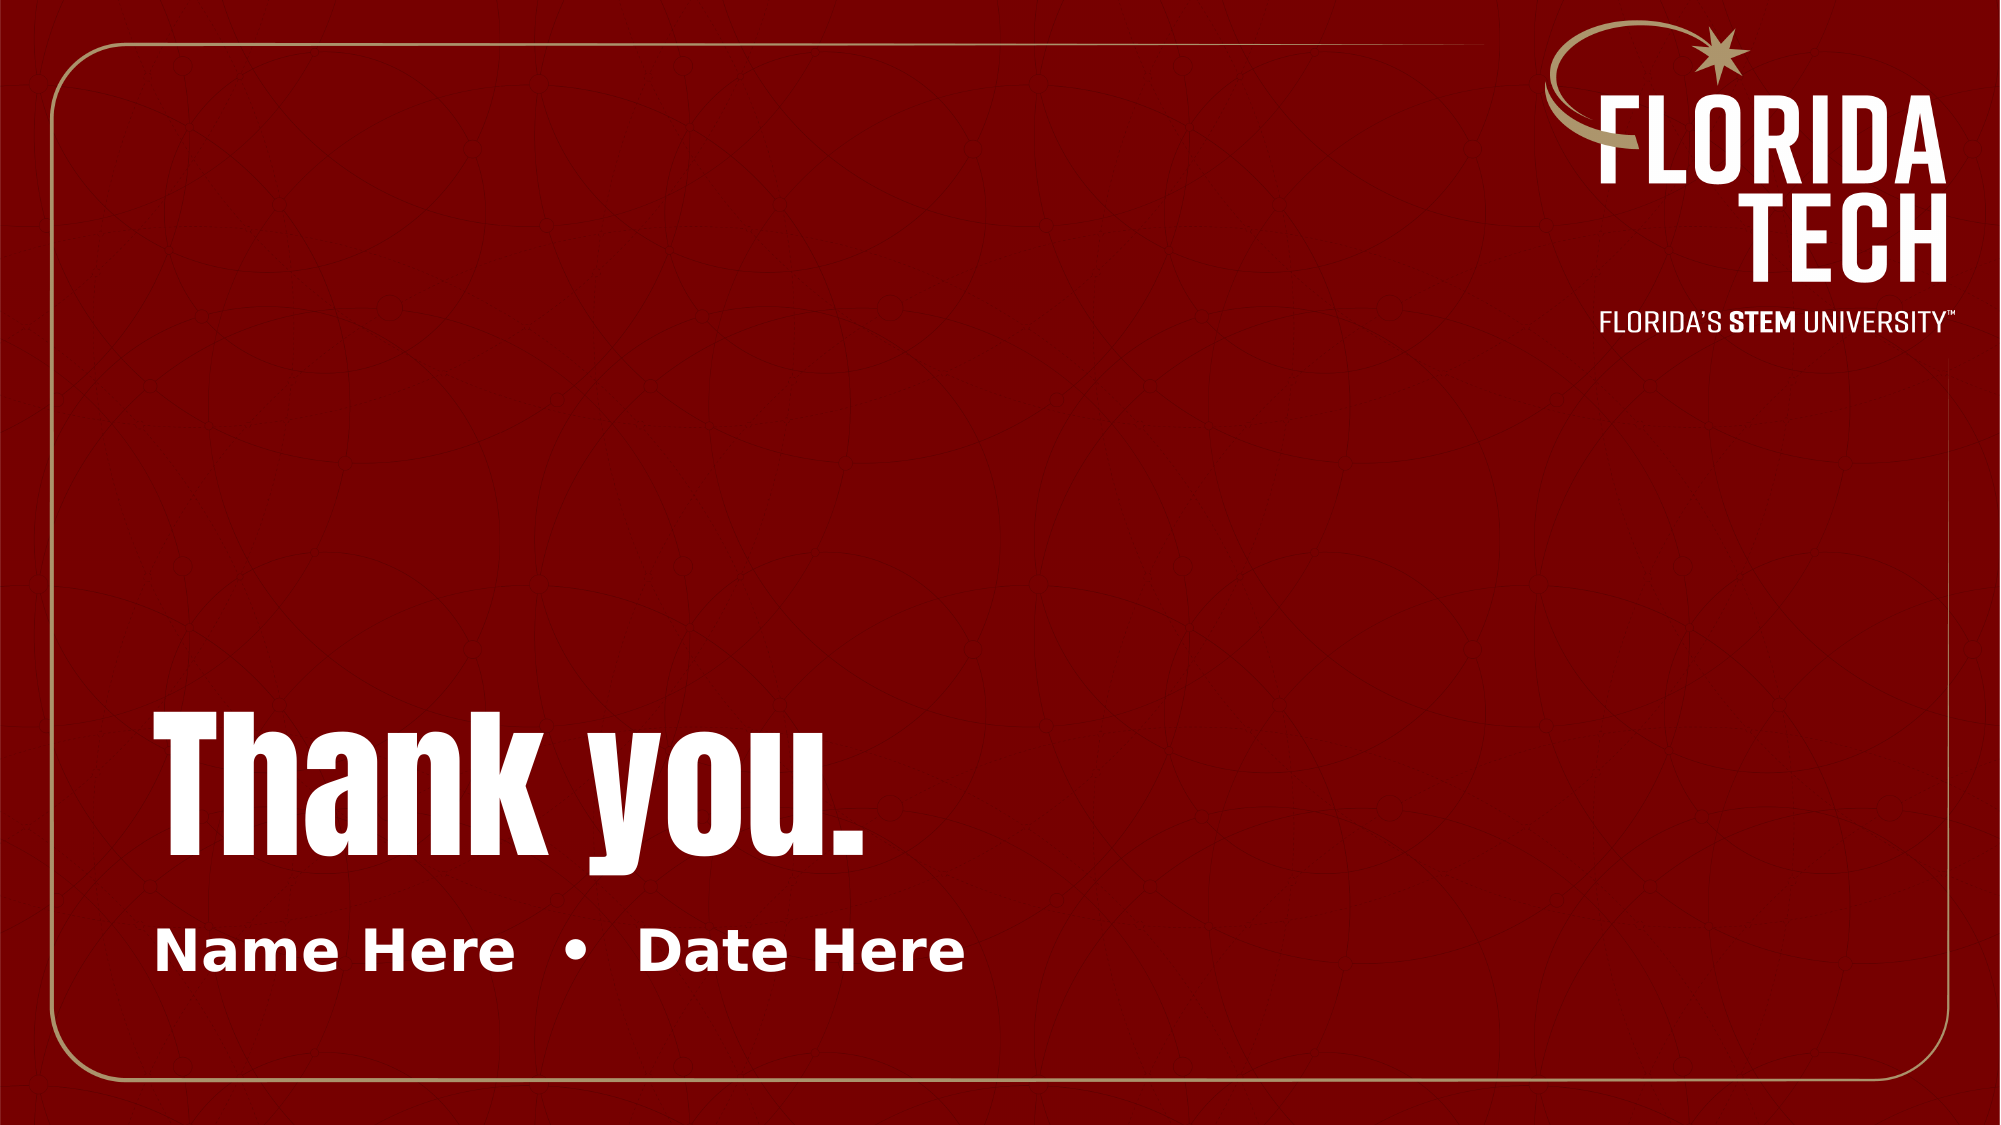

# Thank you.
Name Here  •  Date Here